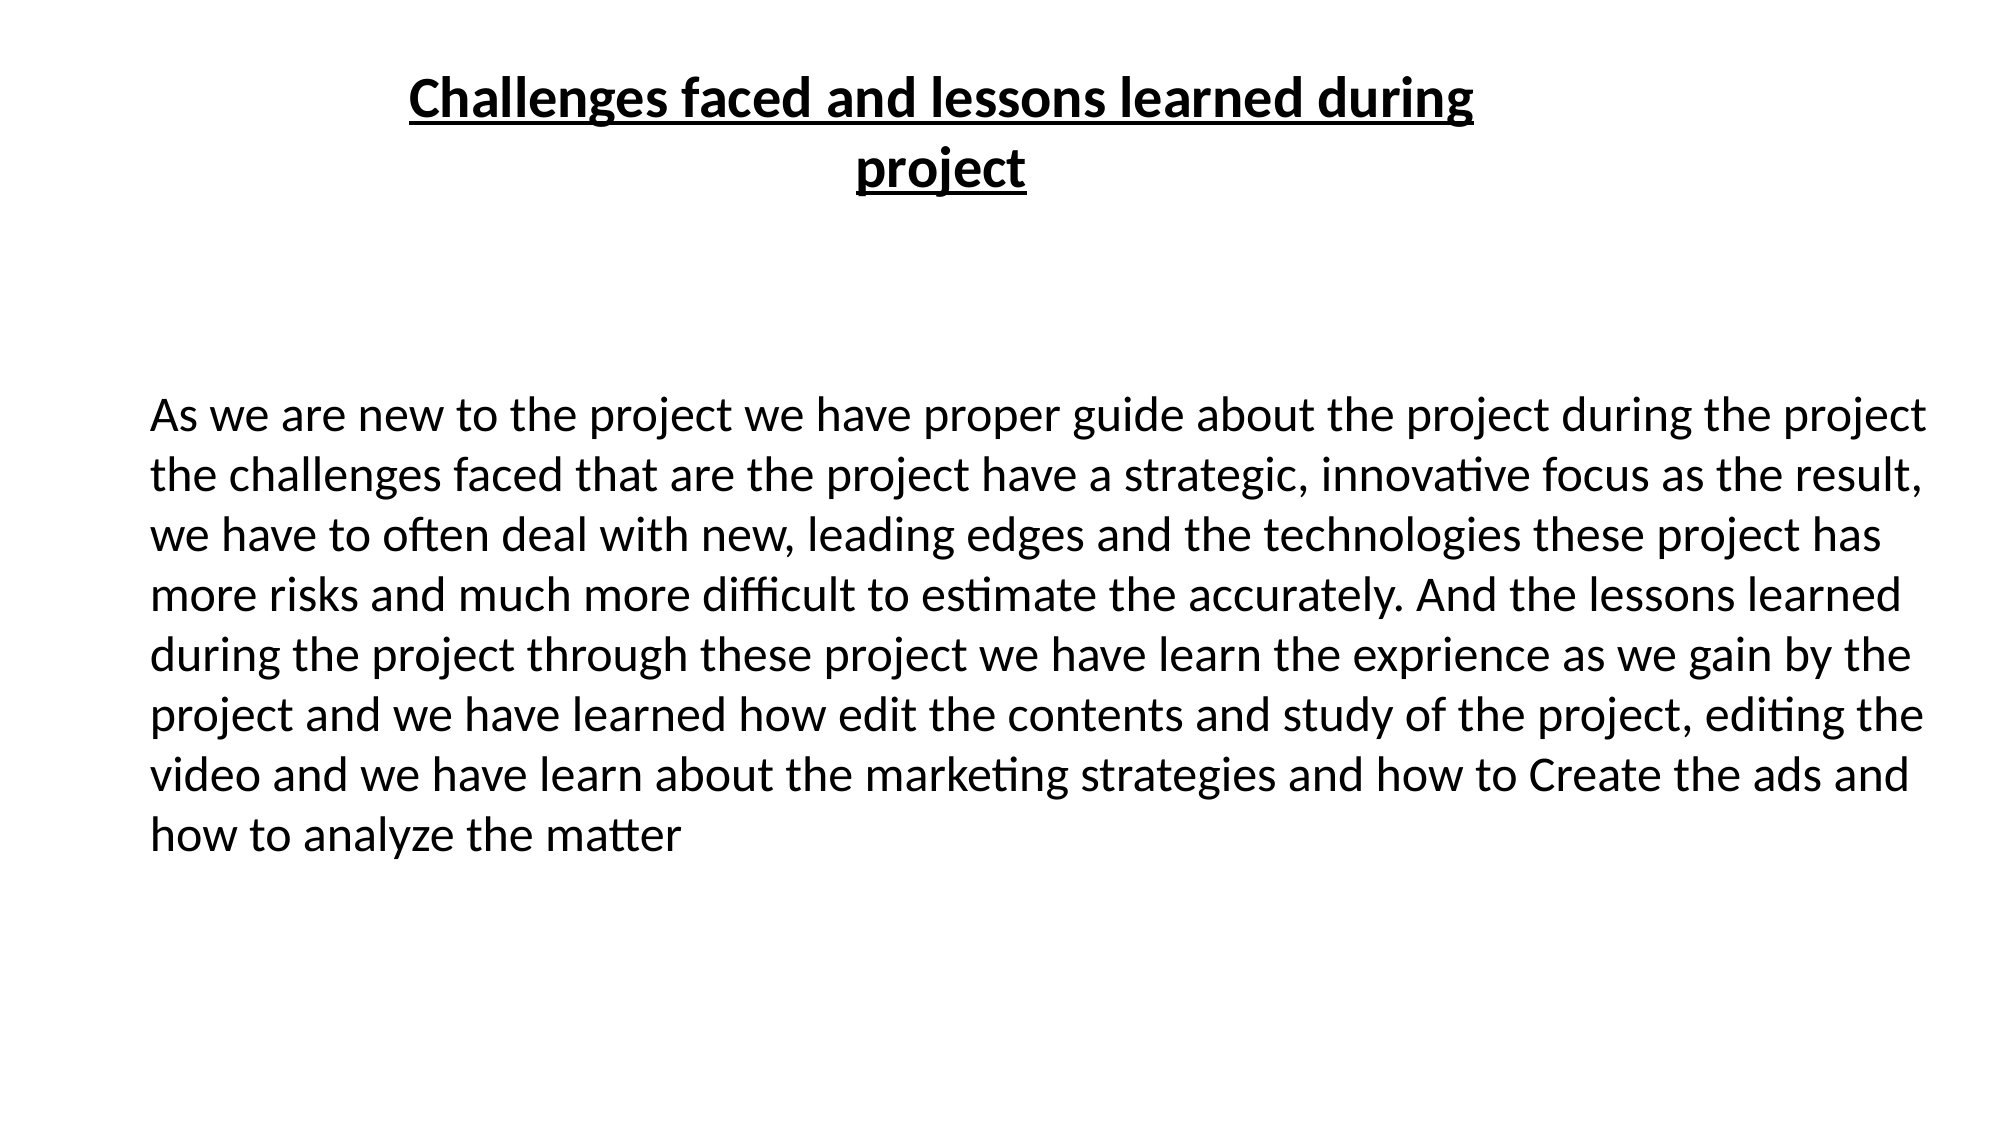

Challenges faced and lessons learned during project
As we are new to the project we have proper guide about the project during the project the challenges faced that are the project have a strategic, innovative focus as the result, we have to often deal with new, leading edges and the technologies these project has more risks and much more difficult to estimate the accurately. And the lessons learned during the project through these project we have learn the exprience as we gain by the project and we have learned how edit the contents and study of the project, editing the video and we have learn about the marketing strategies and how to Create the ads and how to analyze the matter